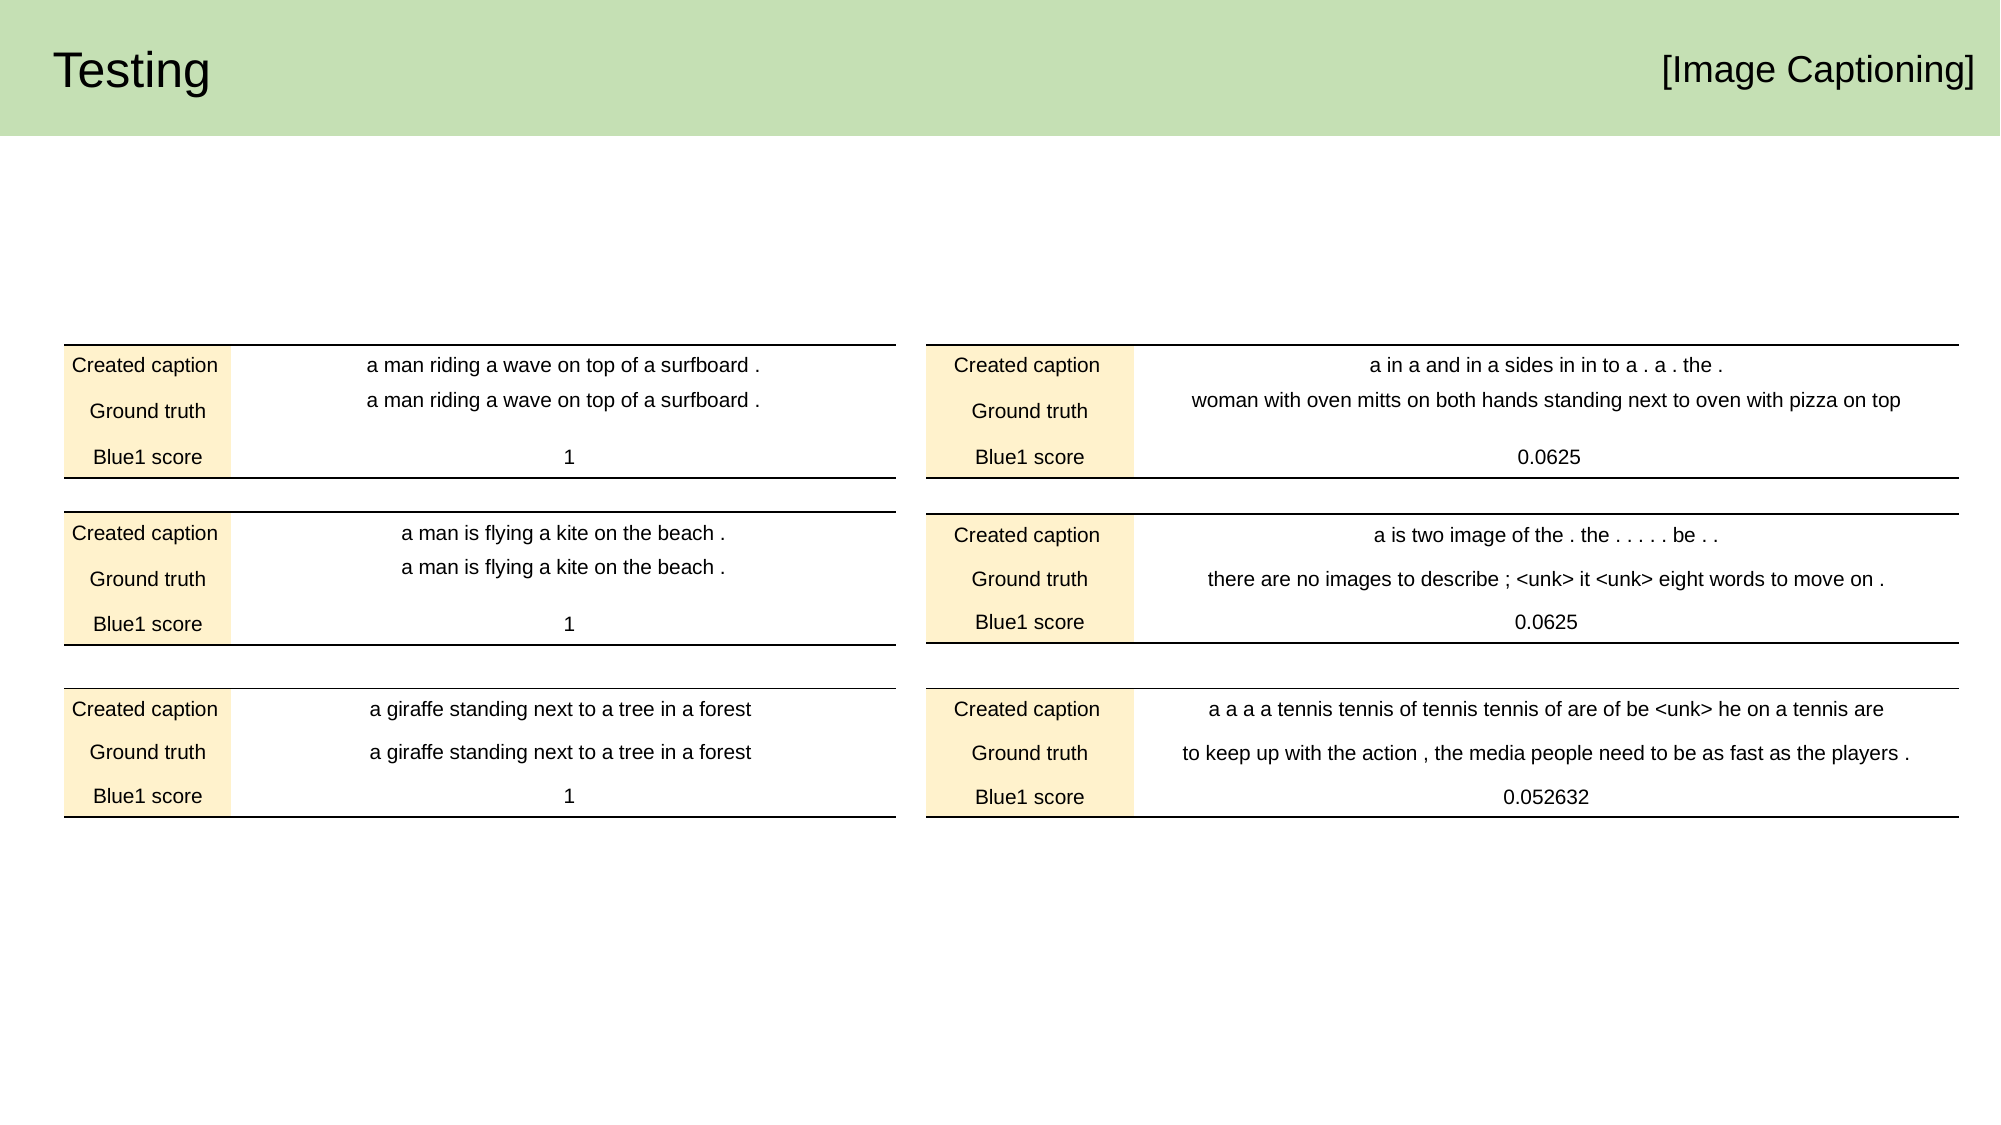

Testing
[Image Captioning]
| Created caption | a in a and in a sides in in to a . a . the . |
| --- | --- |
| Ground truth | woman with oven mitts on both hands standing next to oven with pizza on top |
| Blue1 score | 0.0625 |
| Created caption | a man riding a wave on top of a surfboard . |
| --- | --- |
| Ground truth | a man riding a wave on top of a surfboard . |
| Blue1 score | 1 |
| Created caption | a man is flying a kite on the beach . |
| --- | --- |
| Ground truth | a man is flying a kite on the beach . |
| Blue1 score | 1 |
| Created caption | a is two image of the . the . . . . . be . . |
| --- | --- |
| Ground truth | there are no images to describe ; <unk> it <unk> eight words to move on . |
| Blue1 score | 0.0625 |
| Created caption | a giraffe standing next to a tree in a forest |
| --- | --- |
| Ground truth | a giraffe standing next to a tree in a forest |
| Blue1 score | 1 |
| Created caption | a a a a tennis tennis of tennis tennis of are of be <unk> he on a tennis are |
| --- | --- |
| Ground truth | to keep up with the action , the media people need to be as fast as the players . |
| Blue1 score | 0.052632 |